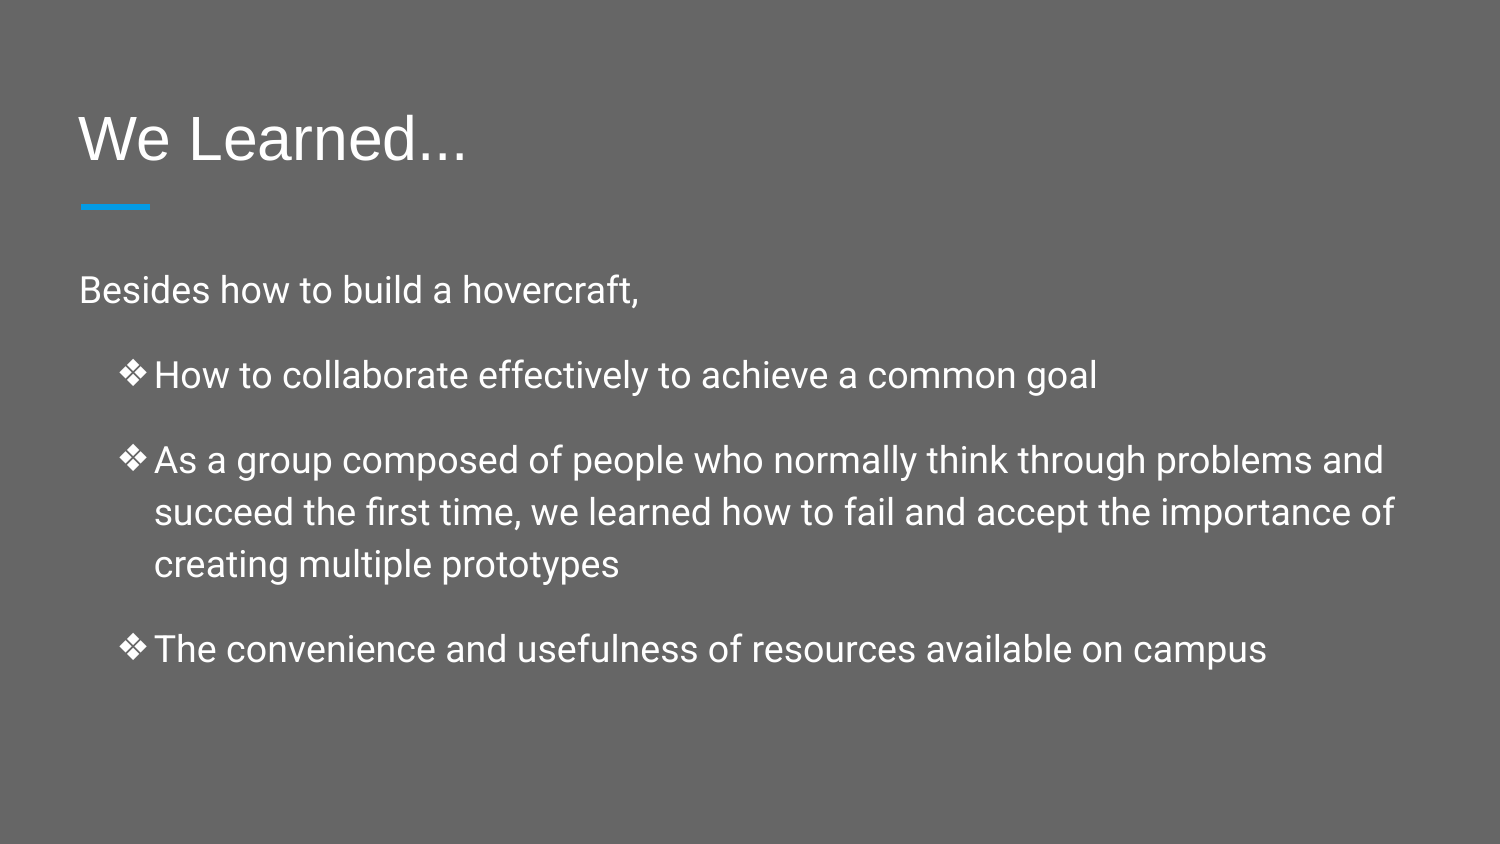

# We Learned...
Besides how to build a hovercraft,
How to collaborate effectively to achieve a common goal
As a group composed of people who normally think through problems and succeed the first time, we learned how to fail and accept the importance of creating multiple prototypes
The convenience and usefulness of resources available on campus